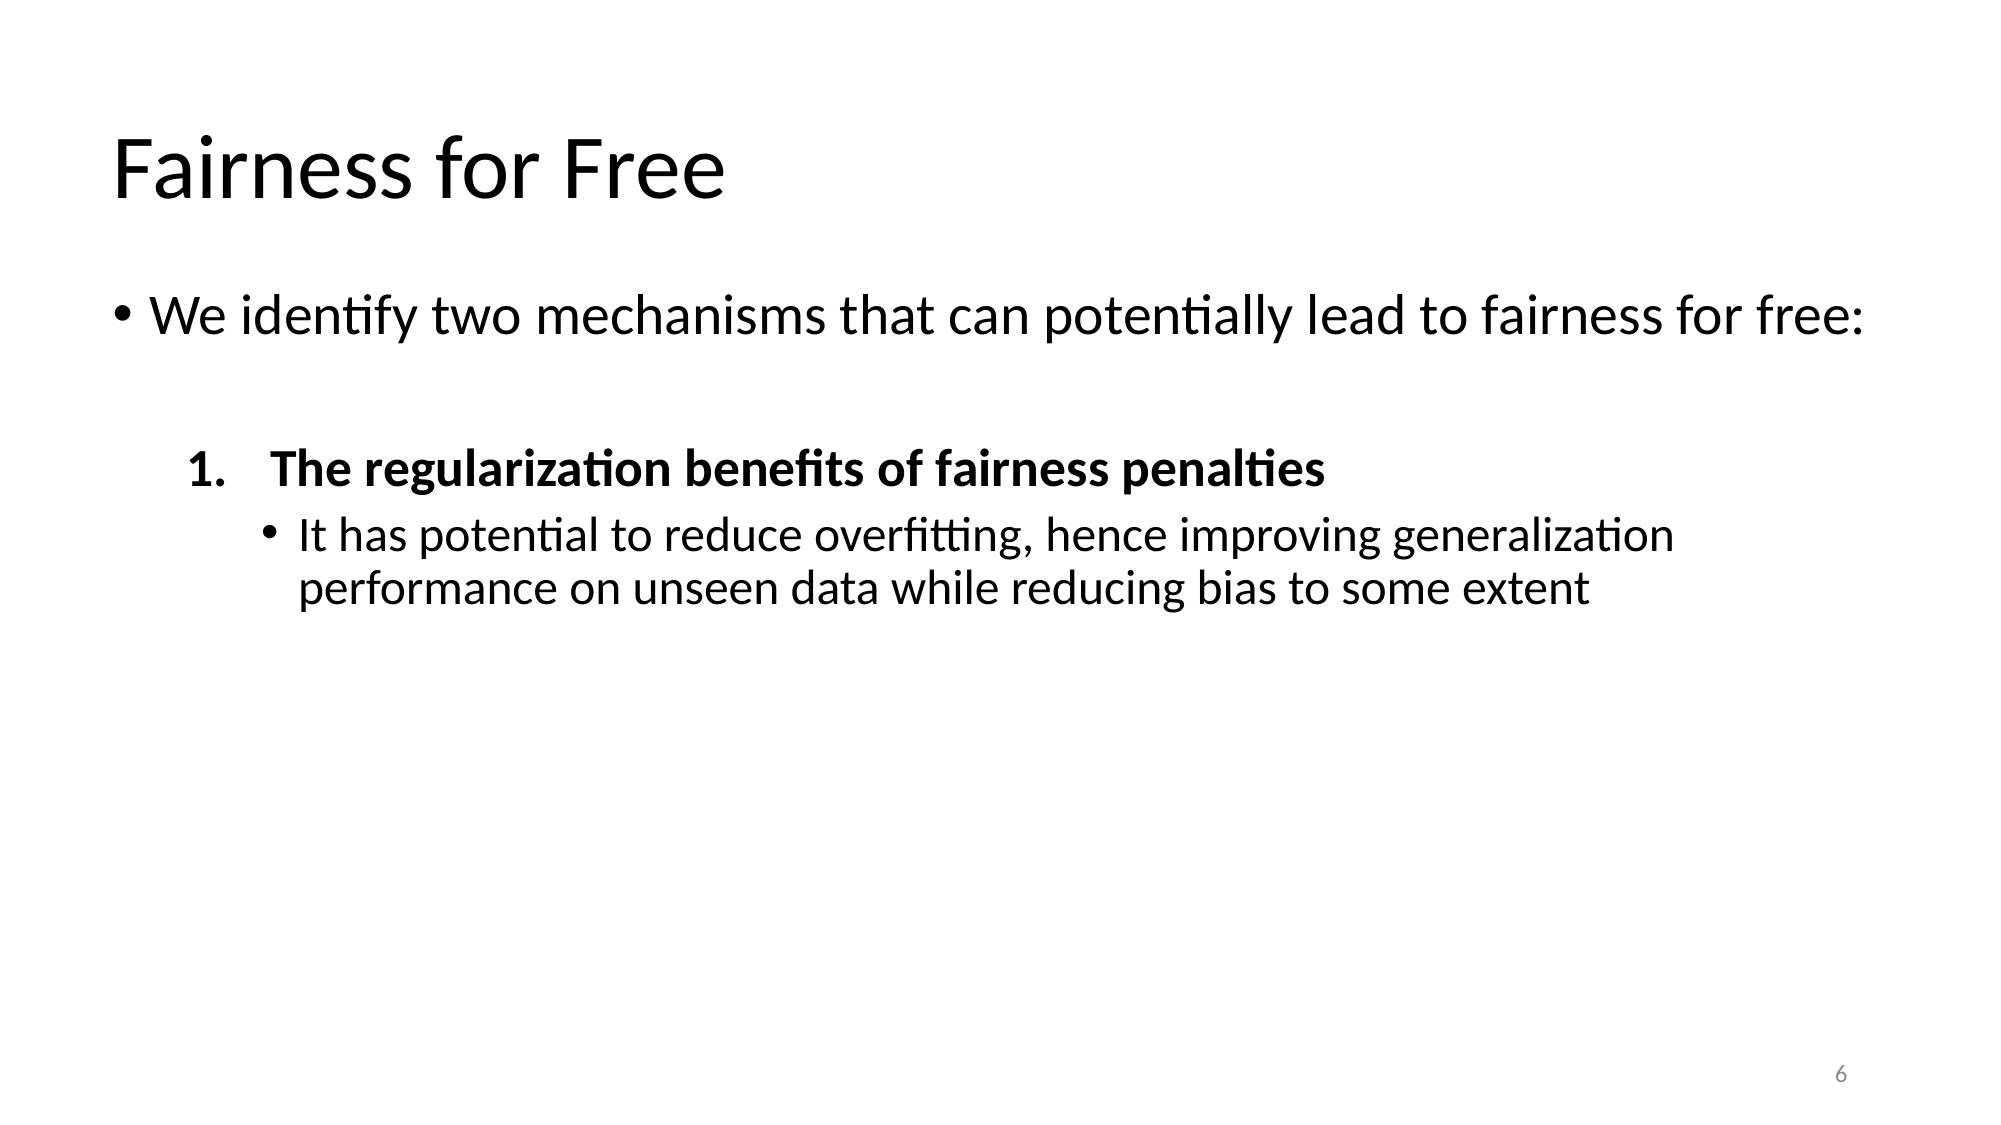

# Fairness for Free
We identify two mechanisms that can potentially lead to fairness for free:

The regularization benefits of fairness penalties
It has potential to reduce overfitting, hence improving generalization performance on unseen data while reducing bias to some extent

6